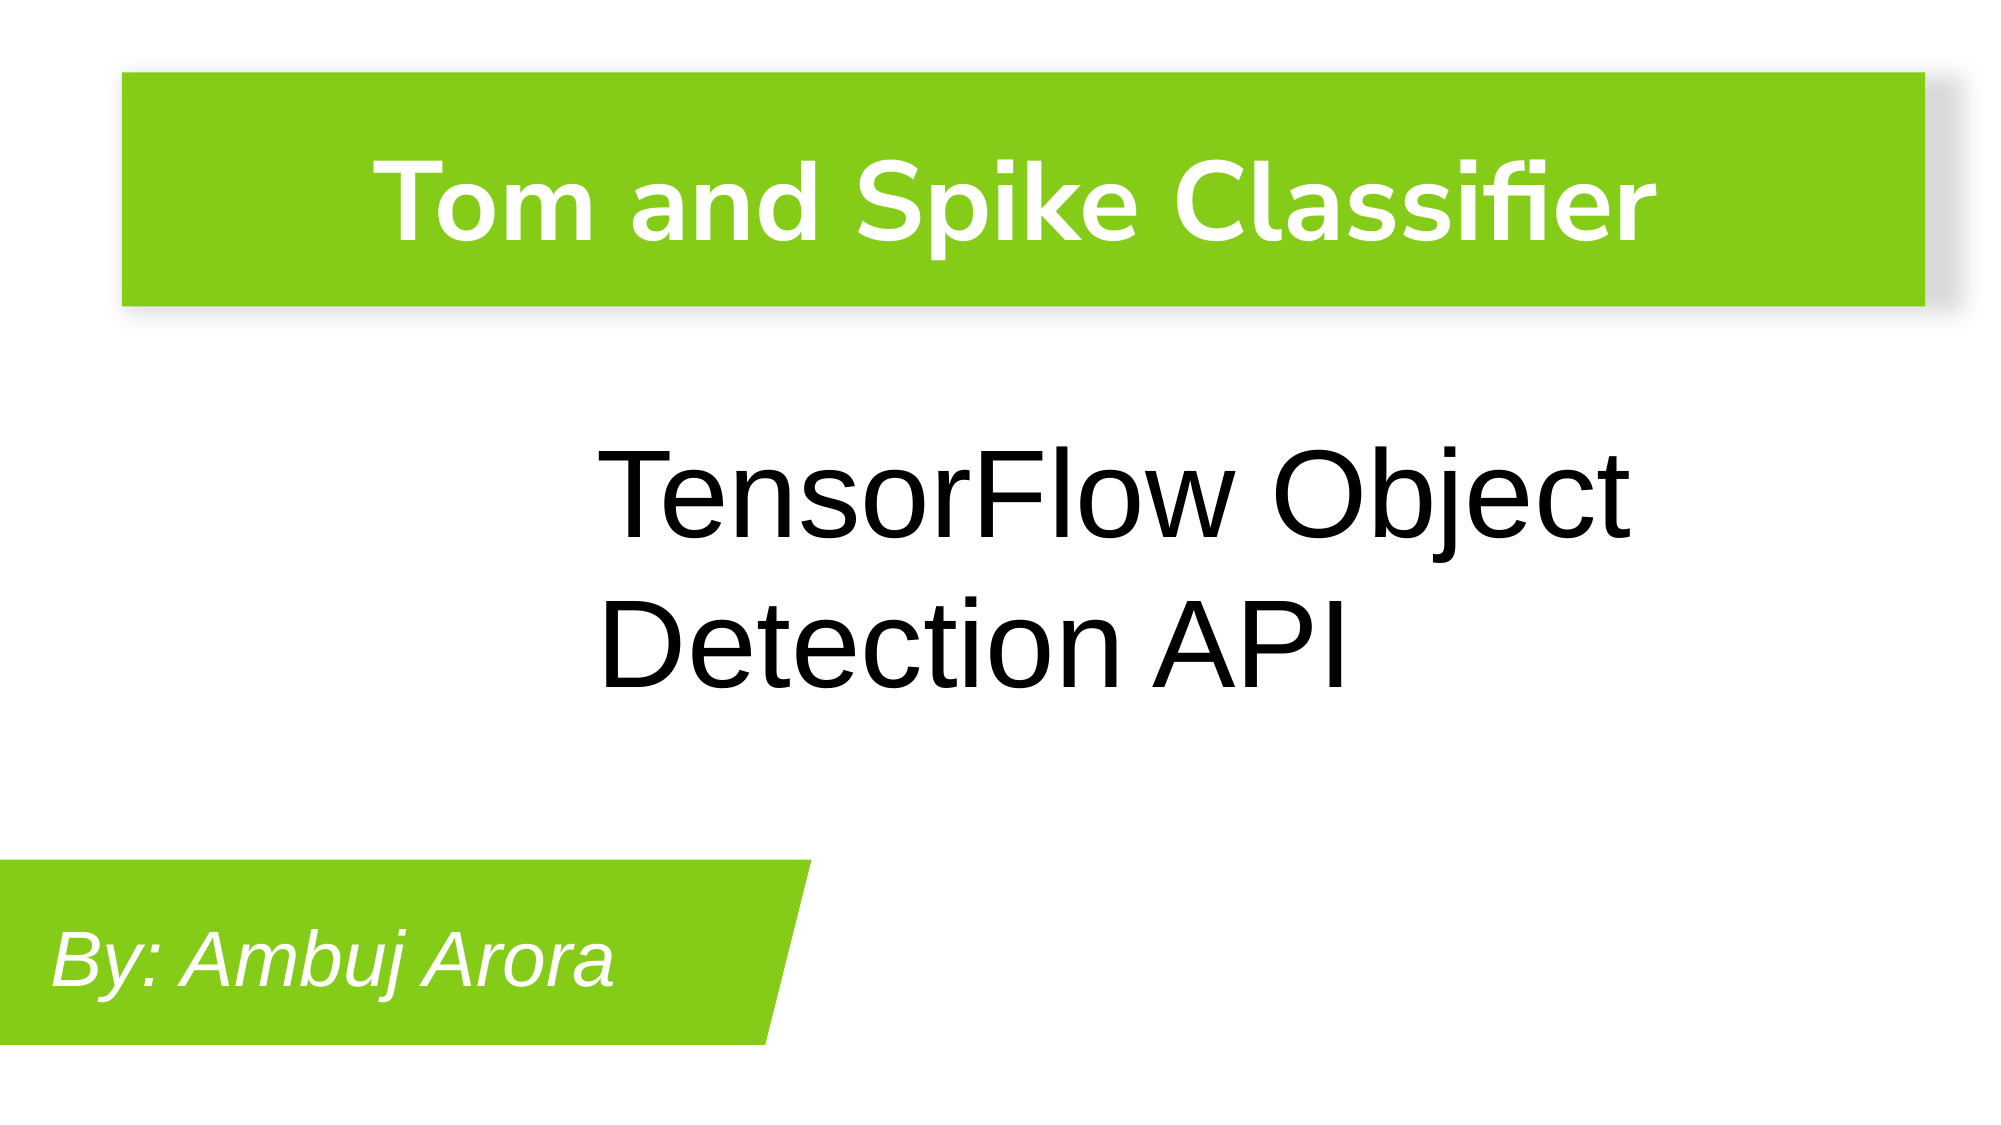

# Tom and Spike Classifier
TensorFlow Object Detection API

By: Ambuj Arora